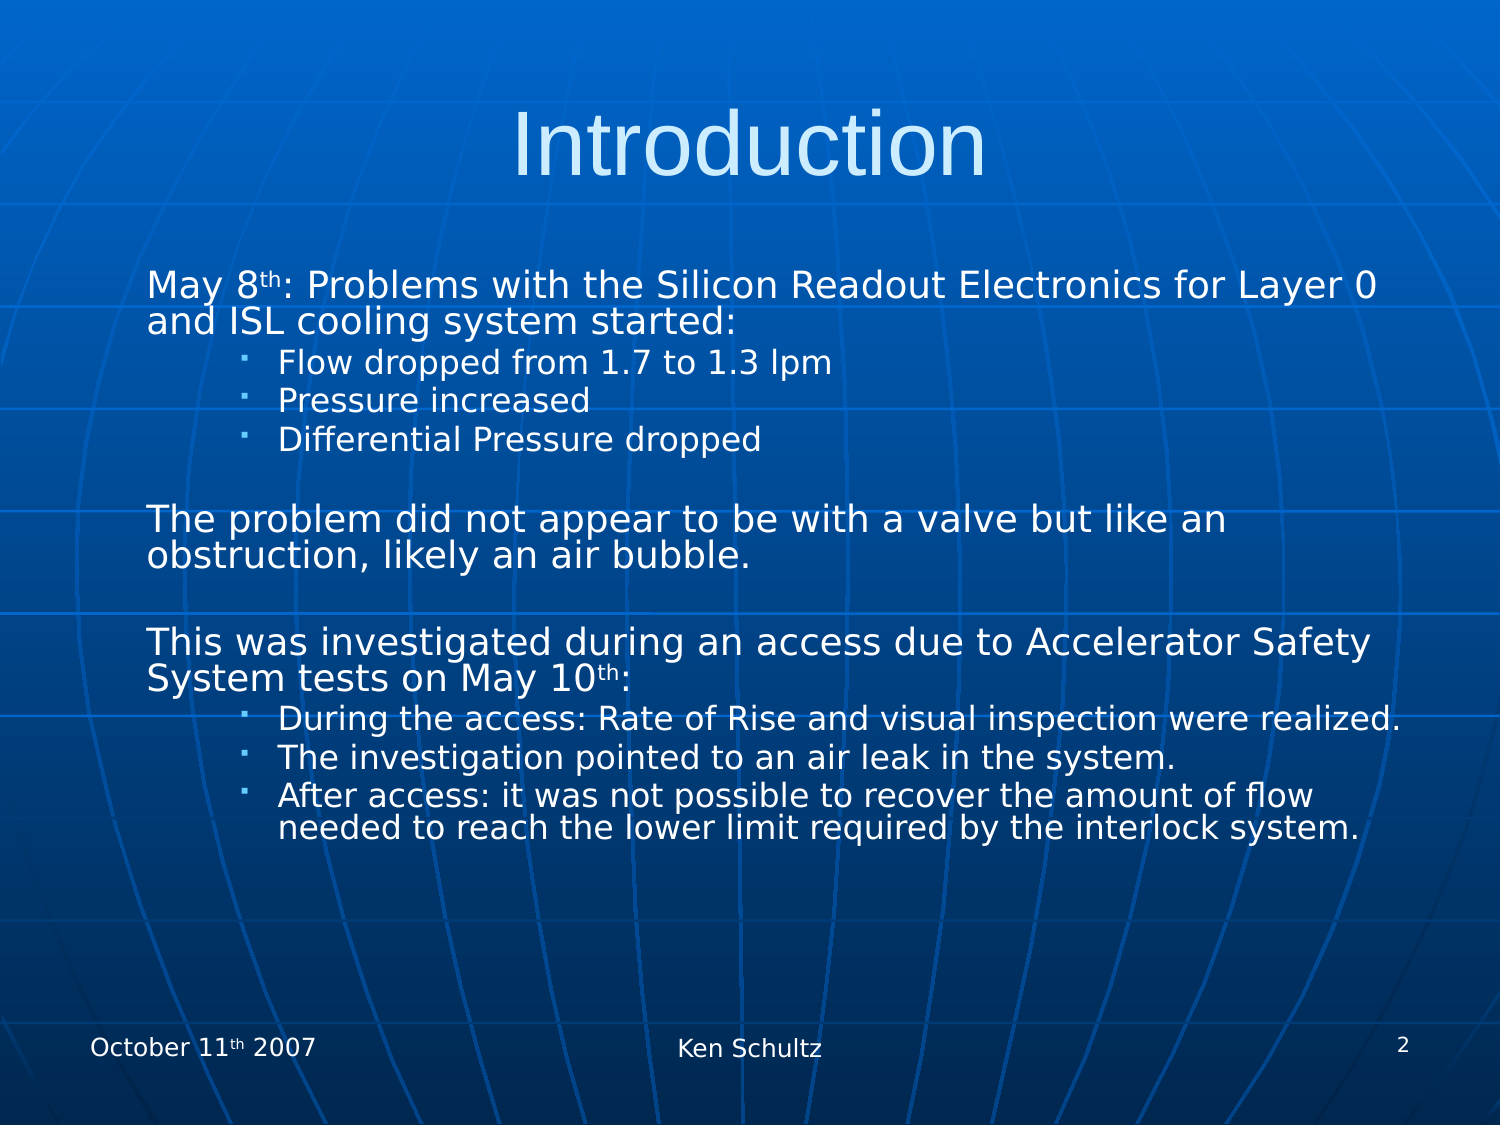

# Introduction
	May 8th: Problems with the Silicon Readout Electronics for Layer 0 and ISL cooling system started:
Flow dropped from 1.7 to 1.3 lpm
Pressure increased
Differential Pressure dropped

	The problem did not appear to be with a valve but like an obstruction, likely an air bubble.

	This was investigated during an access due to Accelerator Safety System tests on May 10th:
During the access: Rate of Rise and visual inspection were realized.
The investigation pointed to an air leak in the system.
After access: it was not possible to recover the amount of flow needed to reach the lower limit required by the interlock system.
October 11th 2007
2
Ken Schultz